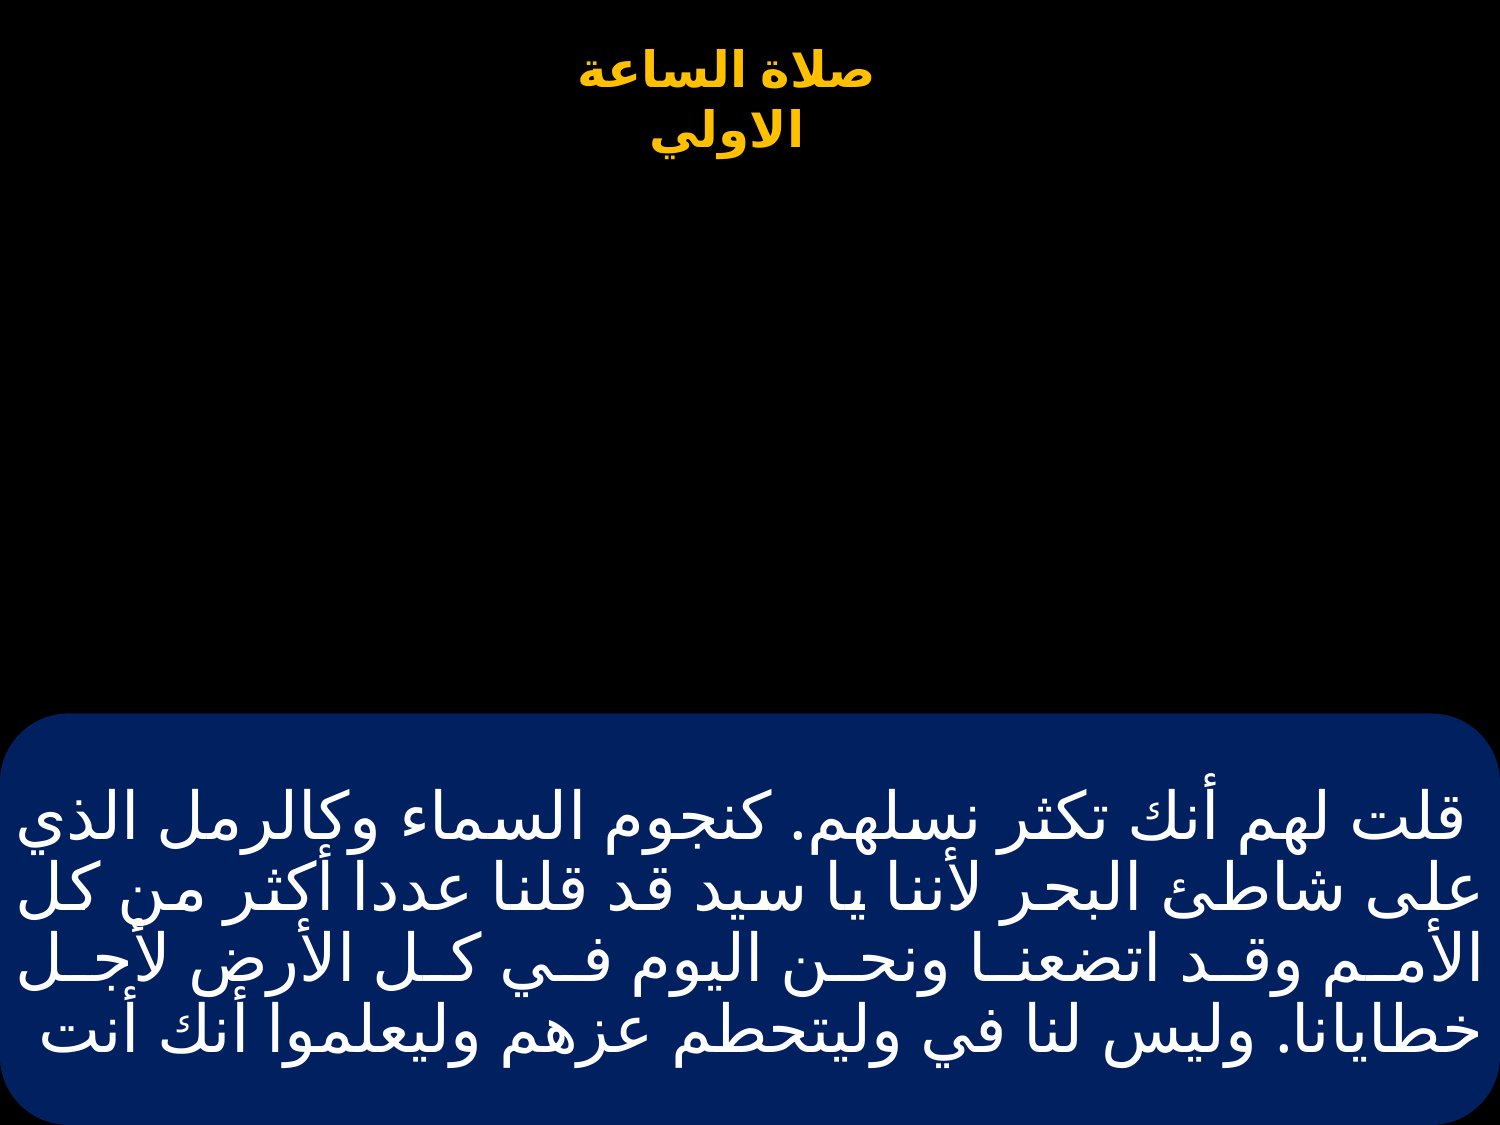

# قلت لهم أنك تكثر نسلهم. كنجوم السماء وكالرمل الذي على شاطئ البحر لأننا يا سيد قد قلنا عددا أكثر من كل الأمم وقد اتضعنا ونحن اليوم في كل الأرض لأجل خطايانا. وليس لنا في وليتحطم عزهم وليعلموا أنك أنت